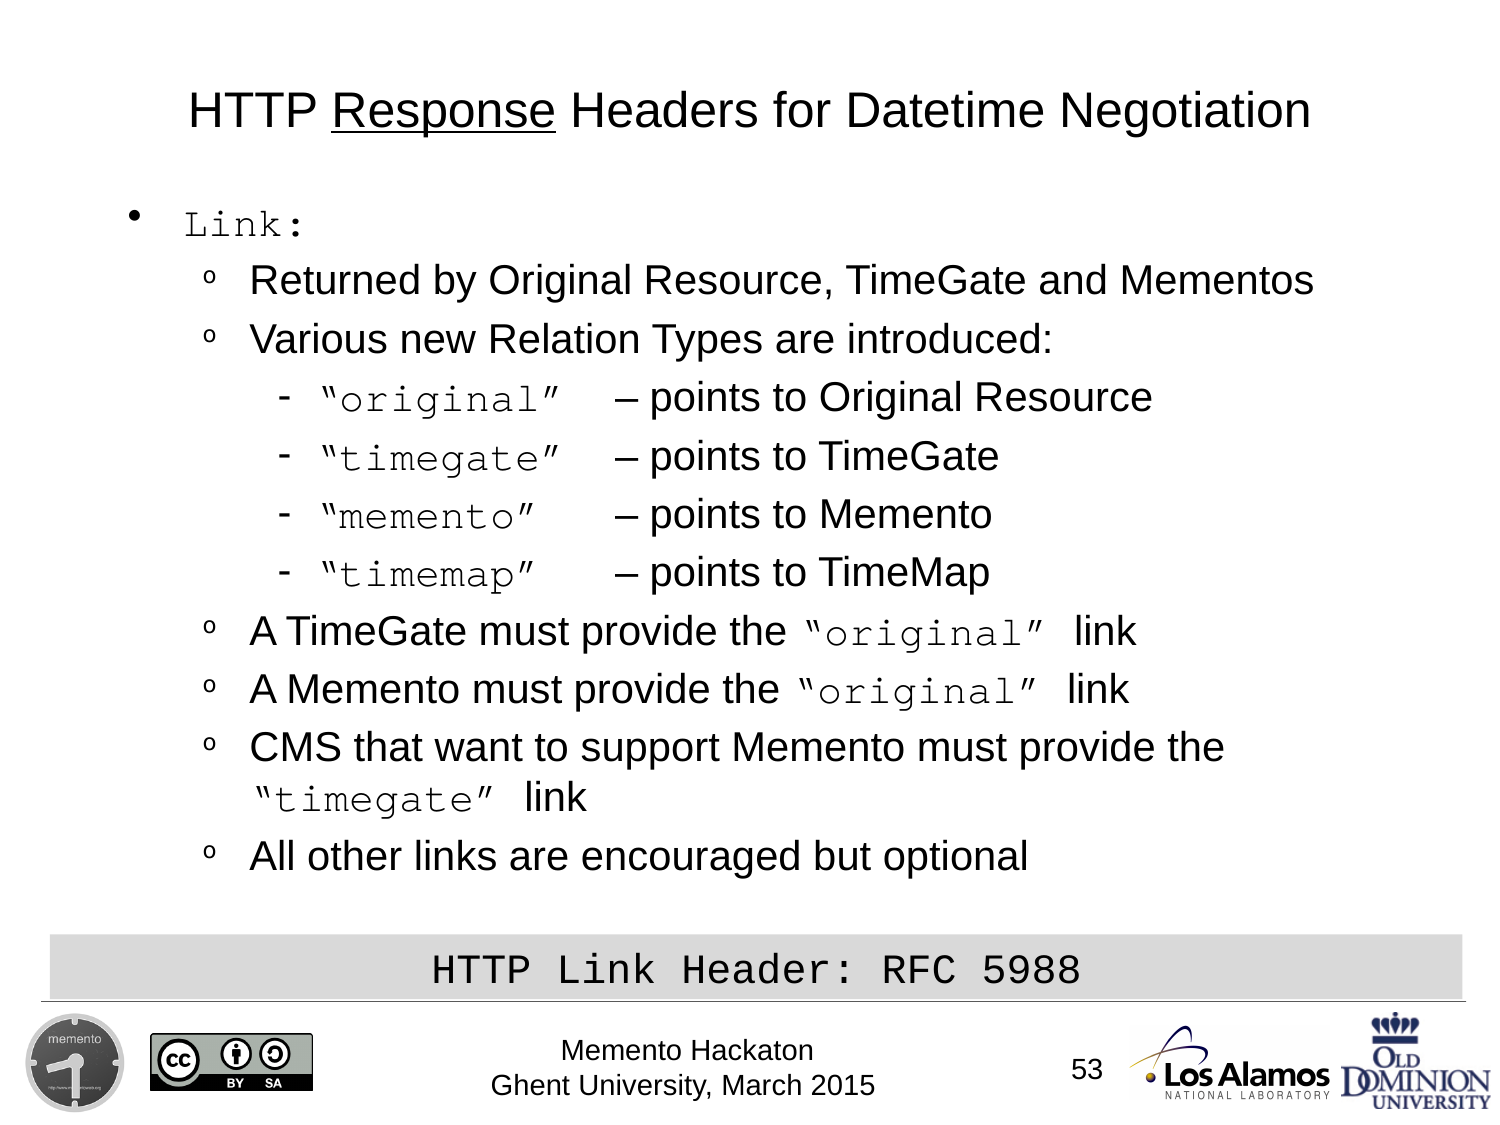

HTTP Response Headers for Datetime Negotiation
Link:
Returned by Original Resource, TimeGate and Mementos
Various new Relation Types are introduced:
“original”	– points to Original Resource
“timegate”	– points to TimeGate
“memento”	– points to Memento
“timemap”	– points to TimeMap
A TimeGate must provide the “original” link
A Memento must provide the “original” link
CMS that want to support Memento must provide the “timegate” link
All other links are encouraged but optional

HTTP Link Header: RFC 5988
53